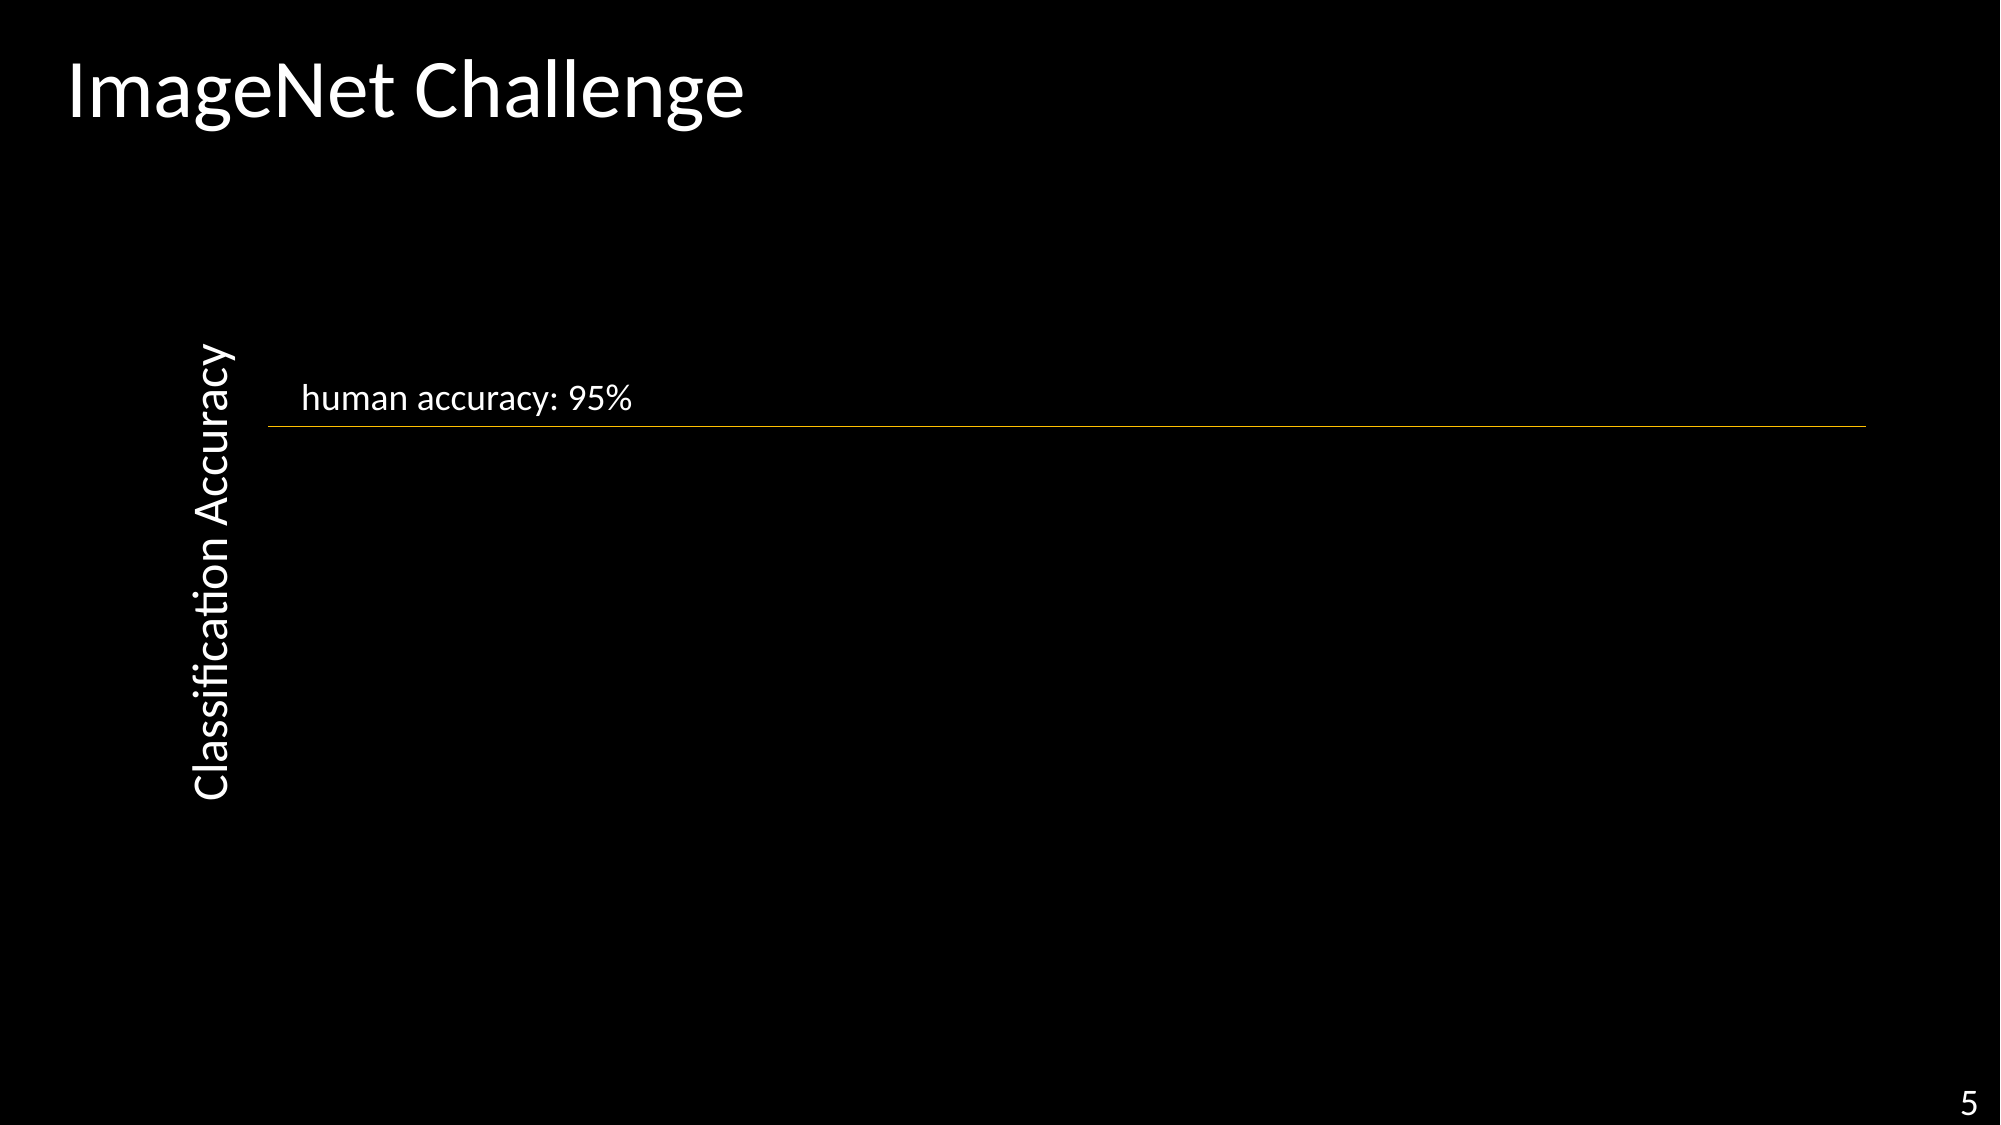

ImageNet Challenge

### Chart

| Category |  |
|---|---|
| 2010 | 0.72 |
| 2011 | 0.74 |
| 2012 | 0.84 |
| 2013 | 0.88 |
| 2014 | 0.93 |
| 2015 | 0.964 |
| 2016 | 0.97 |
| 2017 | 0.977 |
human accuracy: 95%
Classification Accuracy

5

Deep neural networks